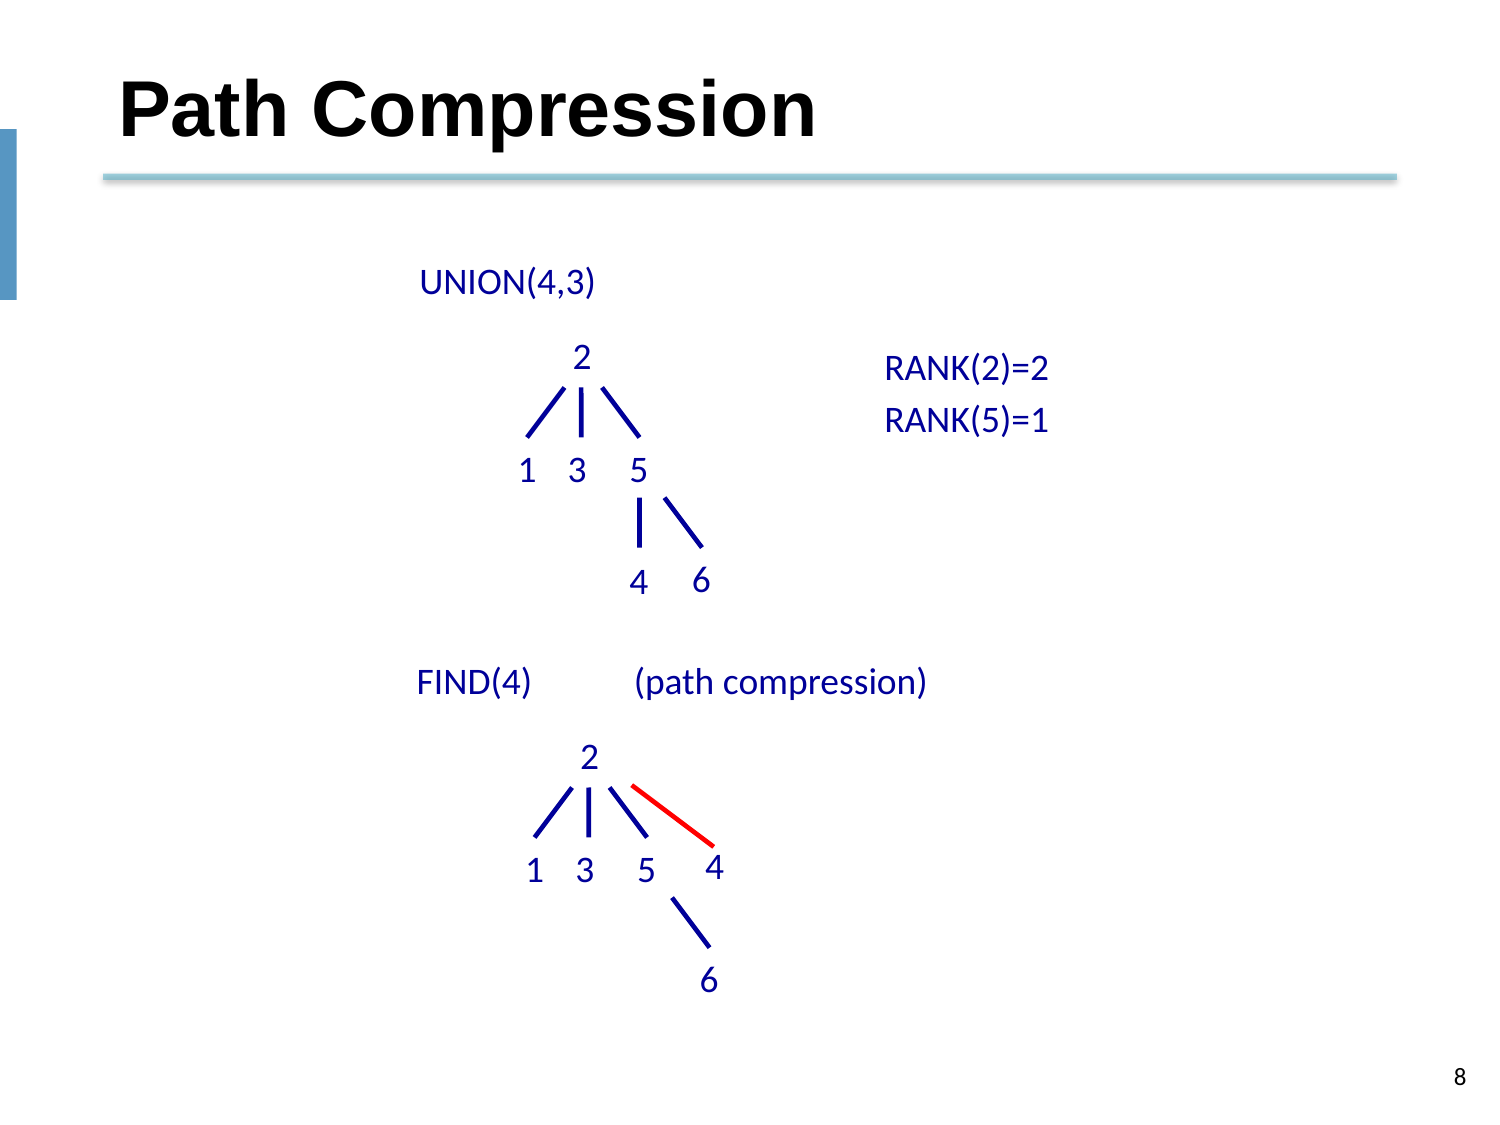

# Path Compression
UNION(4,3)
2
RANK(2)=2

RANK(5)=1
1
3
5

6
4
FIND(4)            (path compression)

2

4
1
3
5

6
8